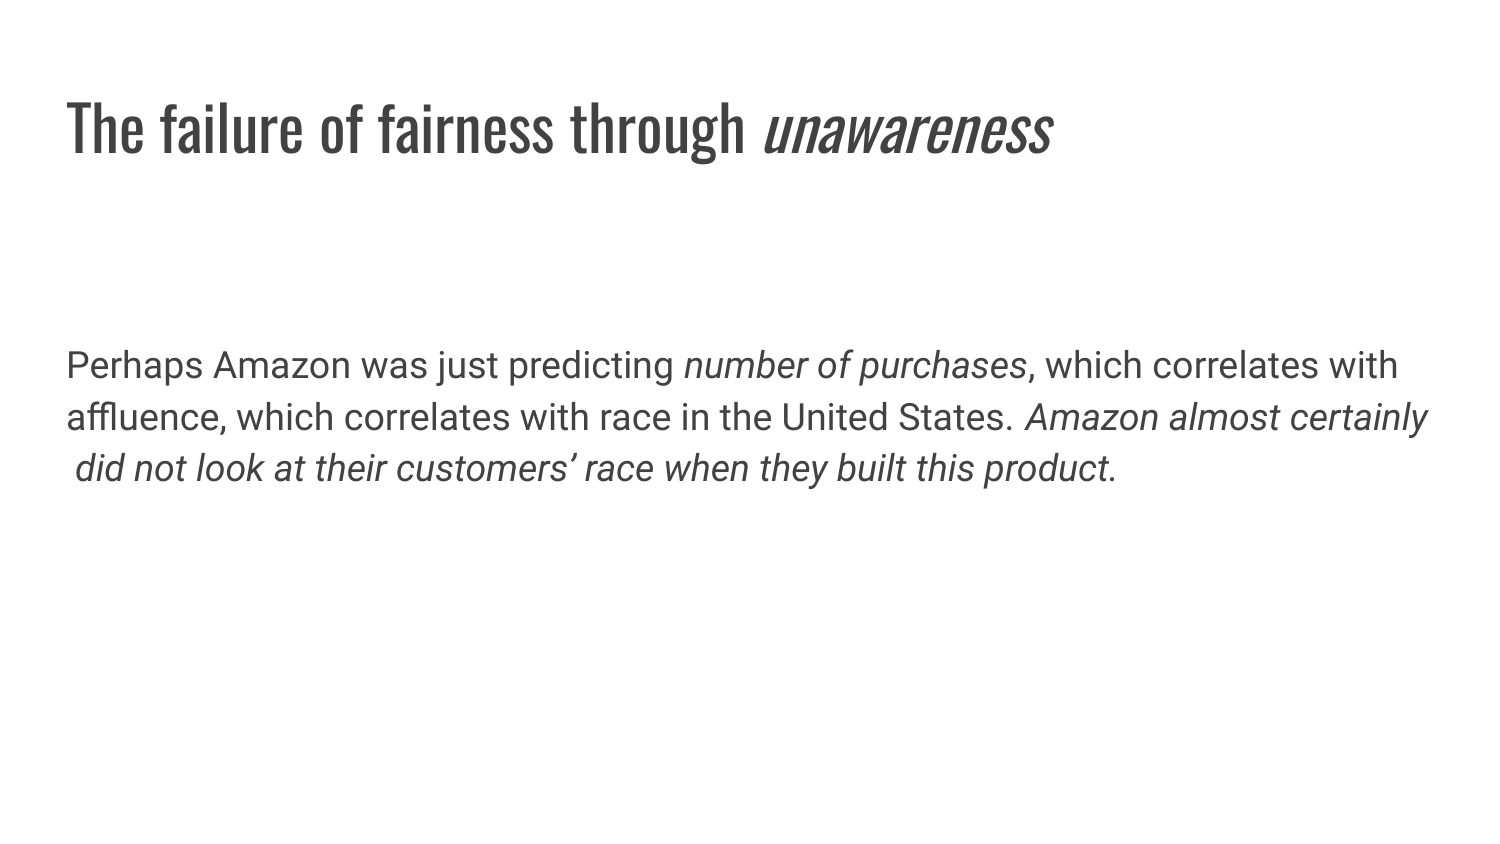

# The failure of fairness through unawareness

Perhaps Amazon was just predicting number of purchases, which correlates with affluence, which correlates with race in the United States. Amazon almost certainly  did not look at their customers’ race when they built this product.